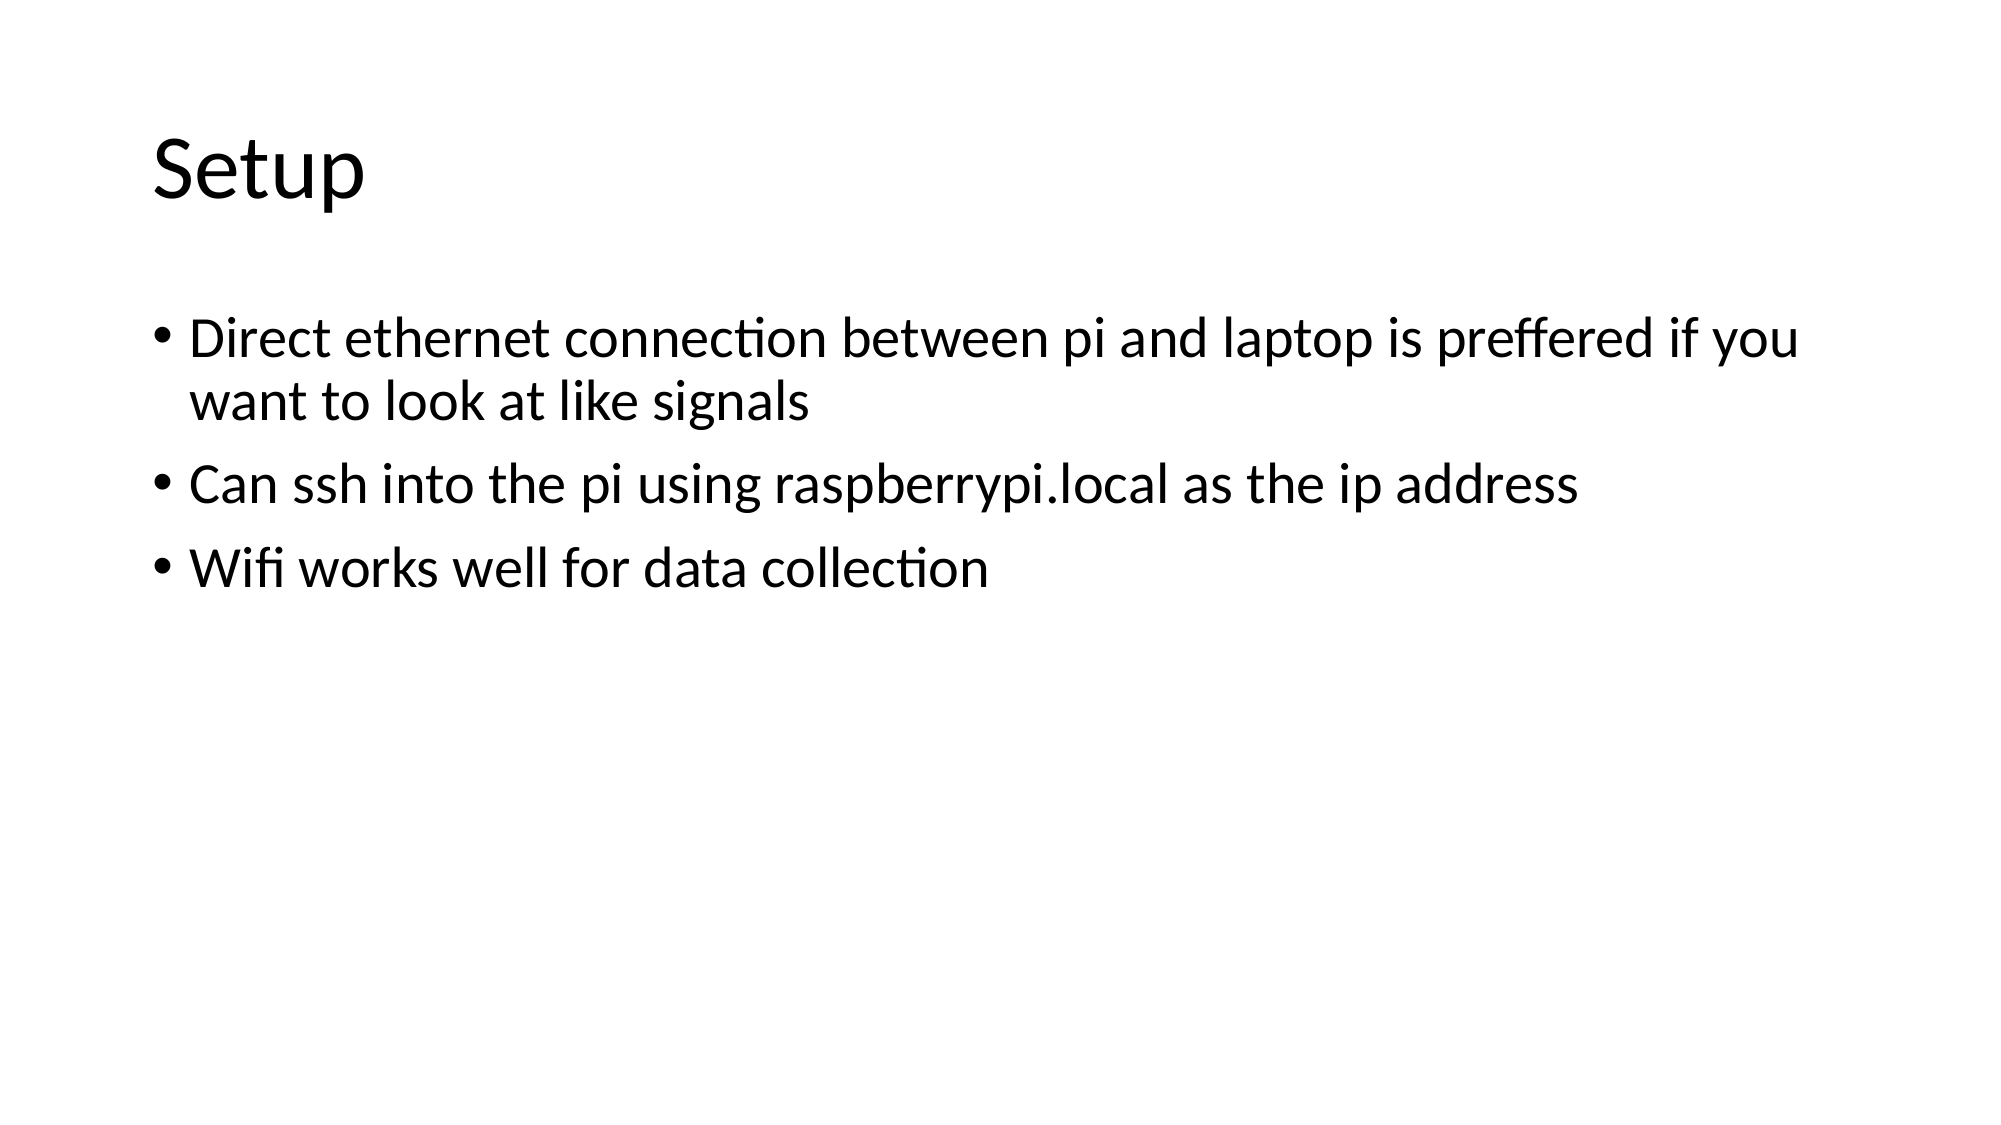

# Setup
Direct ethernet connection between pi and laptop is preffered if you want to look at like signals
Can ssh into the pi using raspberrypi.local as the ip address
Wifi works well for data collection